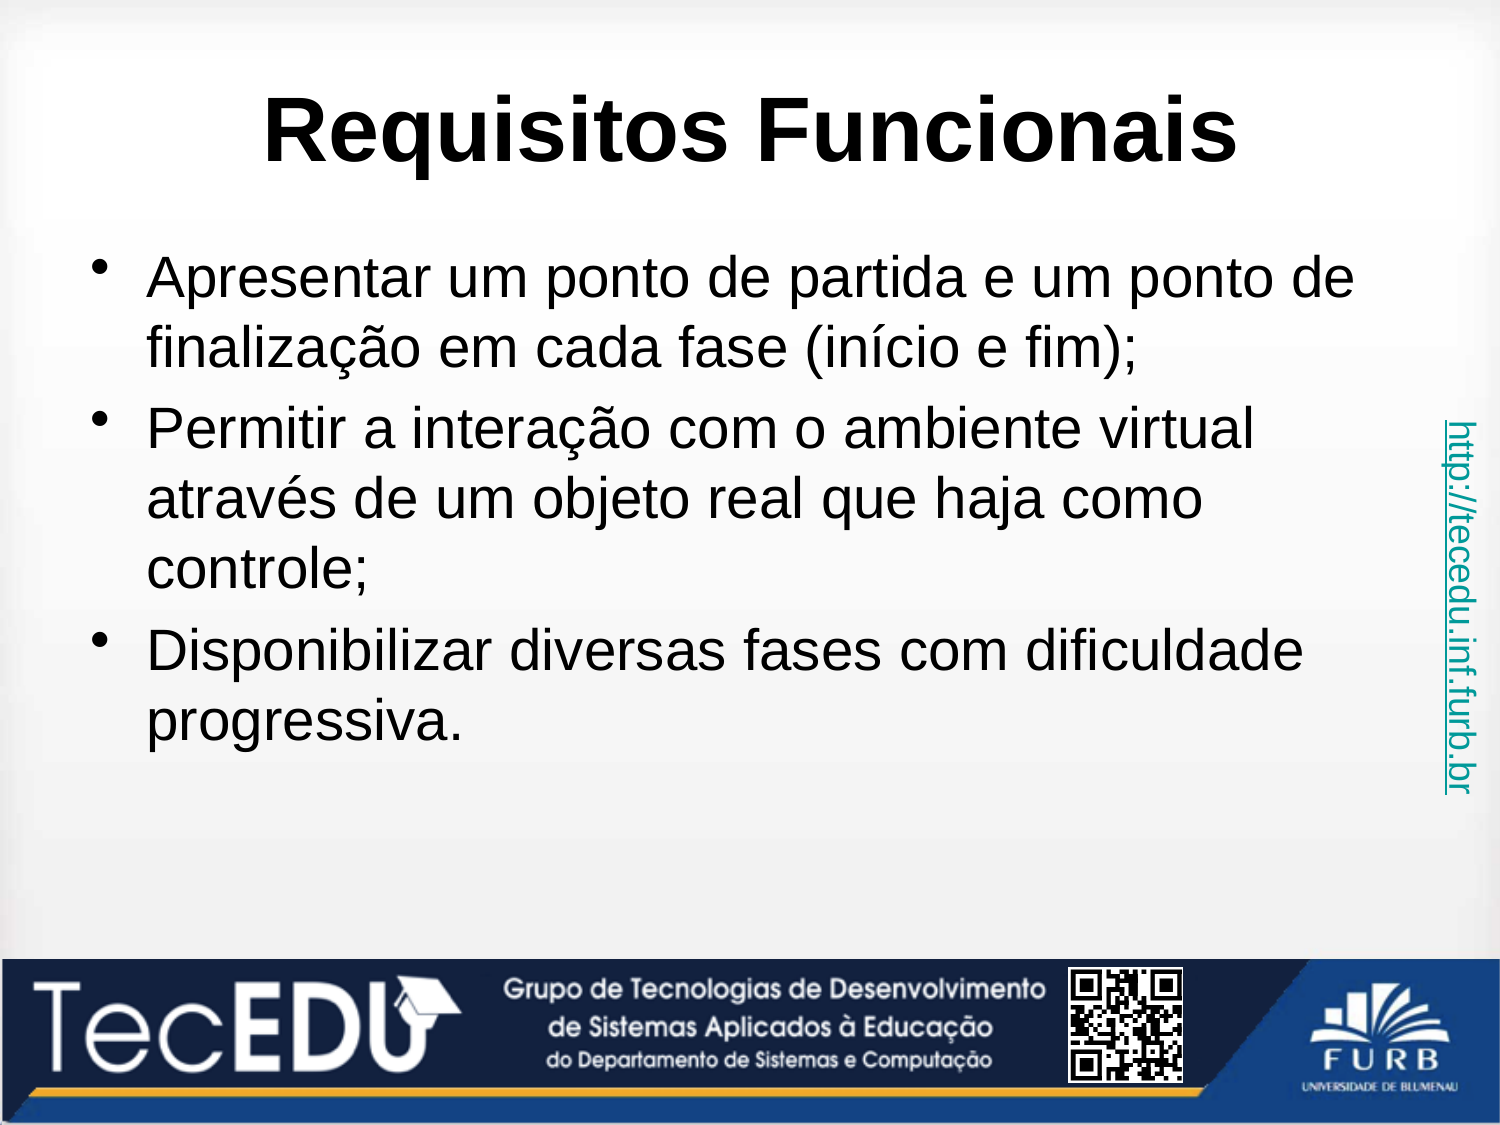

# Requisitos Funcionais
Apresentar um ponto de partida e um ponto de finalização em cada fase (início e fim);
Permitir a interação com o ambiente virtual através de um objeto real que haja como controle;
Disponibilizar diversas fases com dificuldade progressiva.